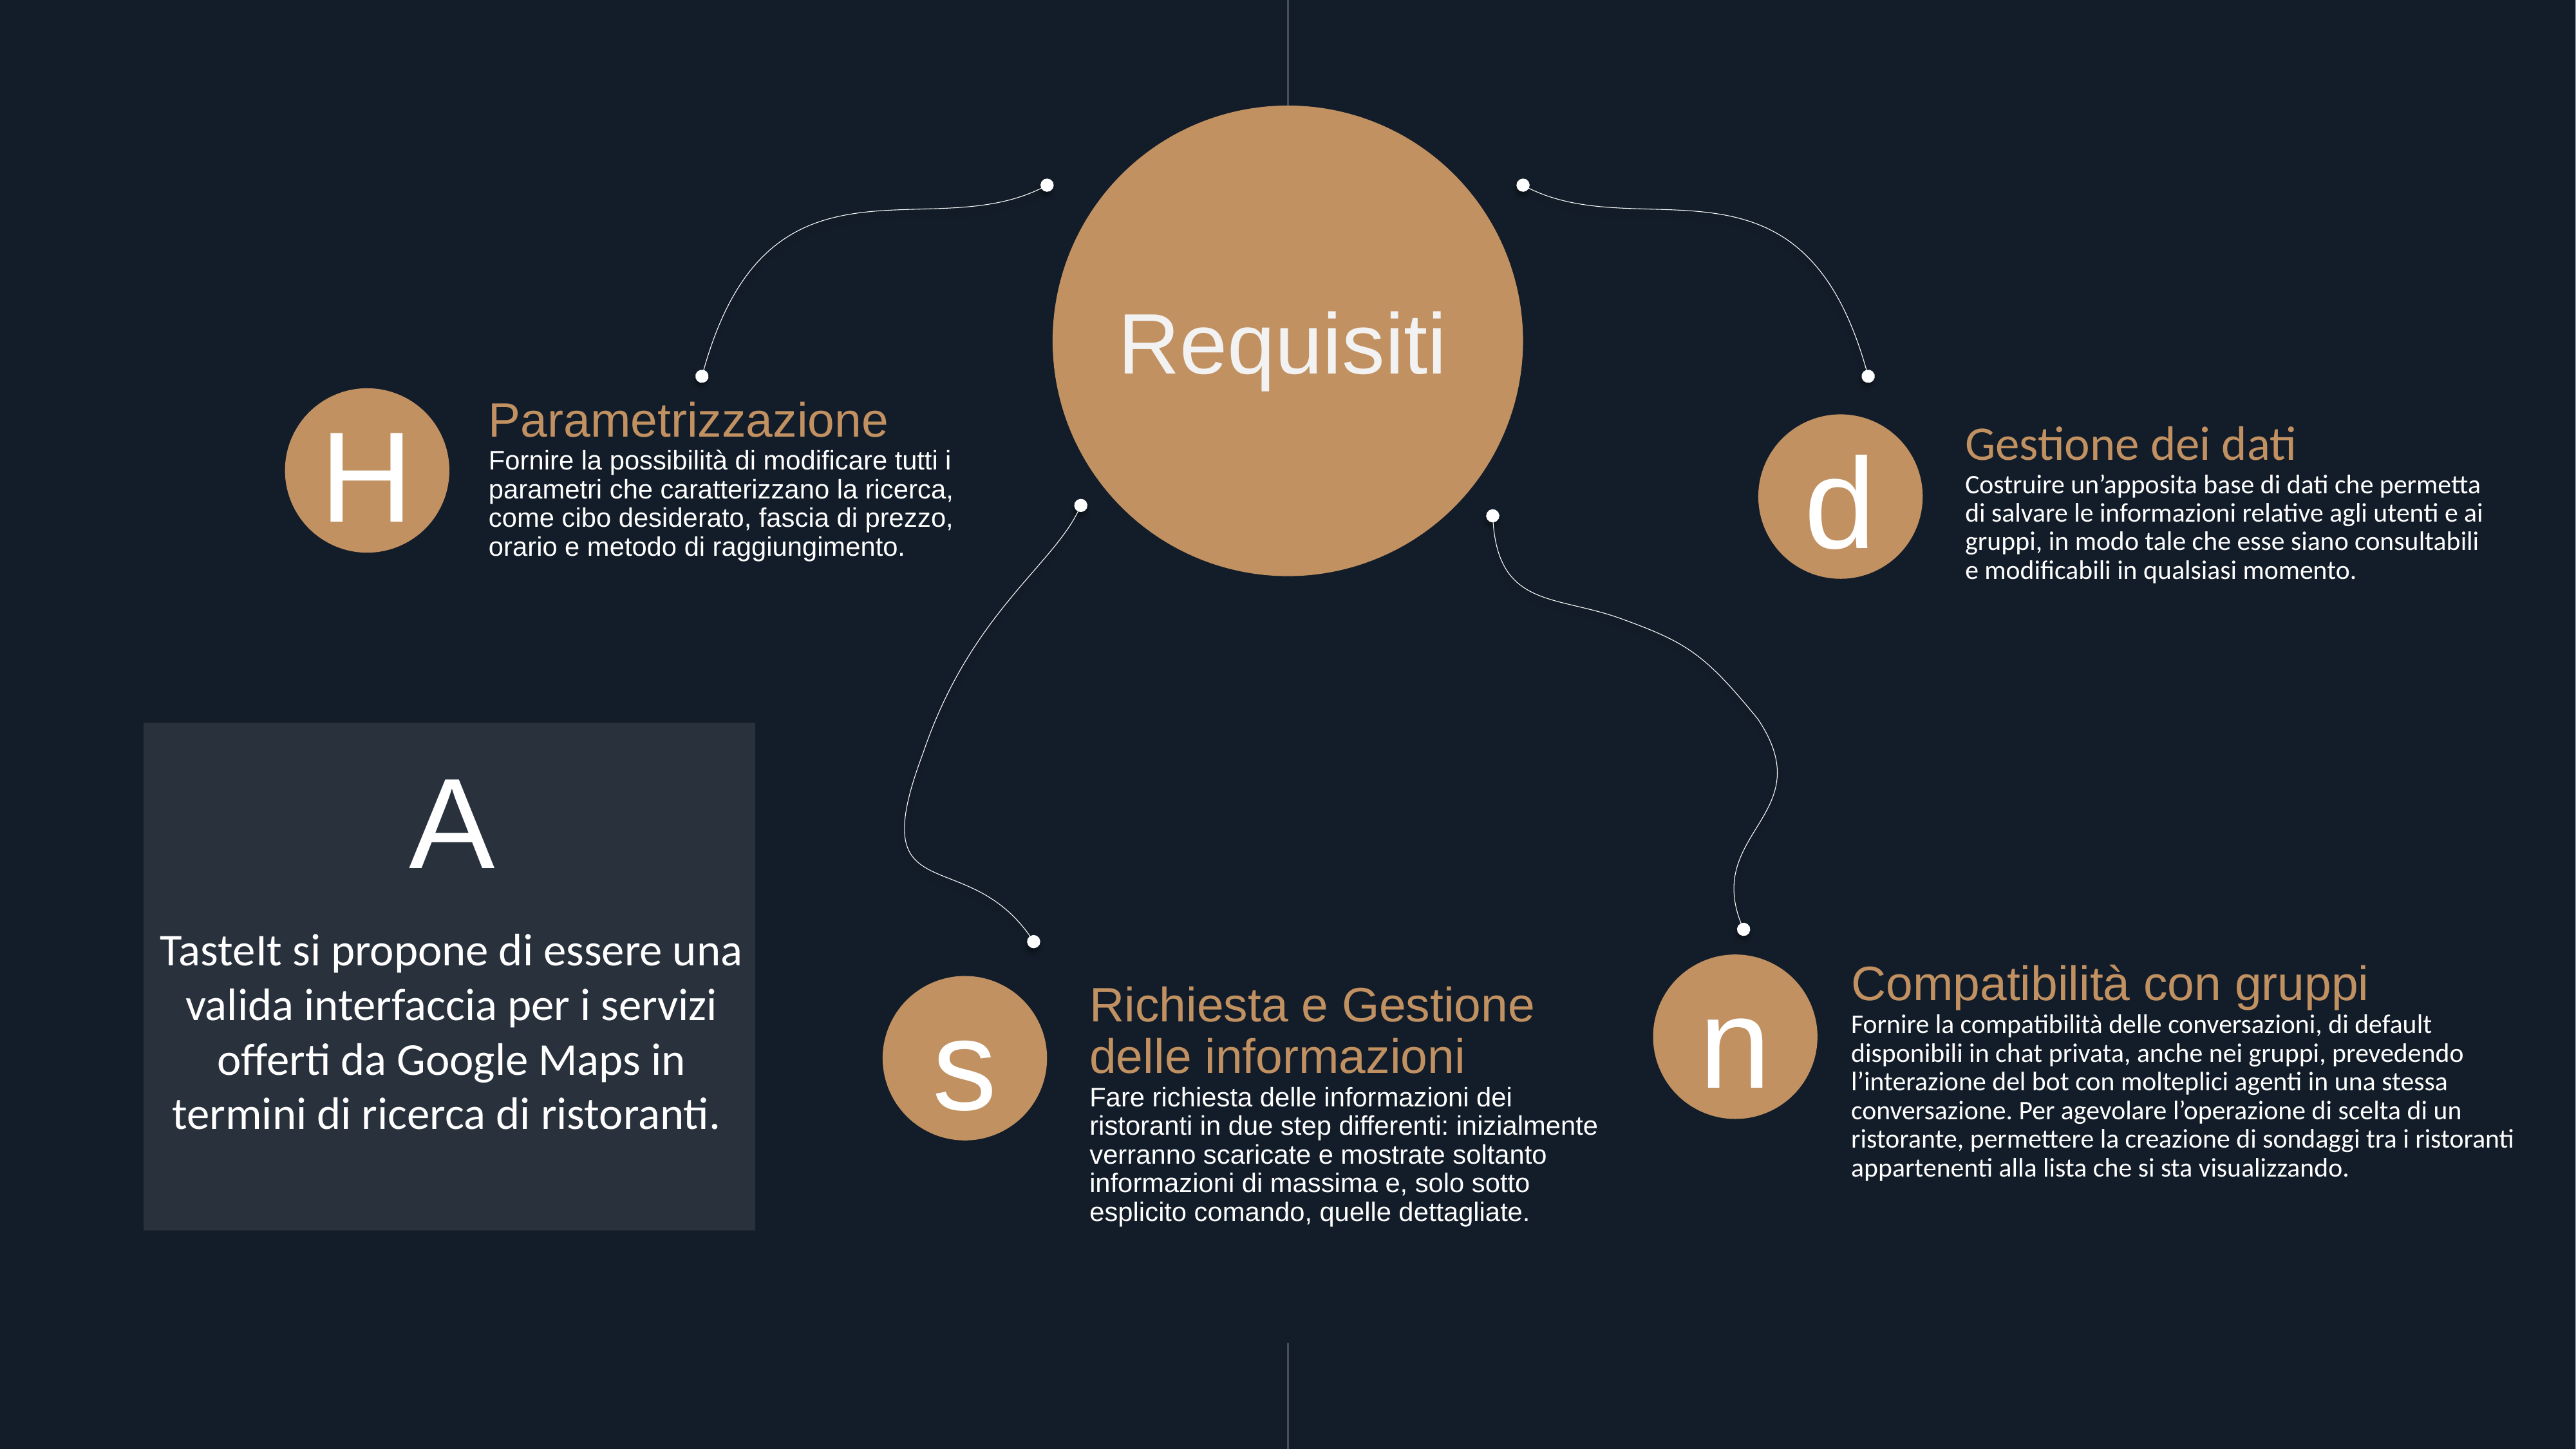

Requisiti
H
Parametrizzazione
Fornire la possibilità di modificare tutti i parametri che caratterizzano la ricerca, come cibo desiderato, fascia di prezzo, orario e metodo di raggiungimento.
Gestione dei dati
Costruire un’apposita base di dati che permetta di salvare le informazioni relative agli utenti e ai gruppi, in modo tale che esse siano consultabili e modificabili in qualsiasi momento.
d

A
TasteIt si propone di essere una valida interfaccia per i servizi offerti da Google Maps in termini di ricerca di ristoranti.
Compatibilità con gruppi
Fornire la compatibilità delle conversazioni, di default disponibili in chat privata, anche nei gruppi, prevedendo l’interazione del bot con molteplici agenti in una stessa conversazione. Per agevolare l’operazione di scelta di un ristorante, permettere la creazione di sondaggi tra i ristoranti appartenenti alla lista che si sta visualizzando.
n
Richiesta e Gestione delle informazioni
Fare richiesta delle informazioni dei ristoranti in due step differenti: inizialmente verranno scaricate e mostrate soltanto informazioni di massima e, solo sotto esplicito comando, quelle dettagliate.
s